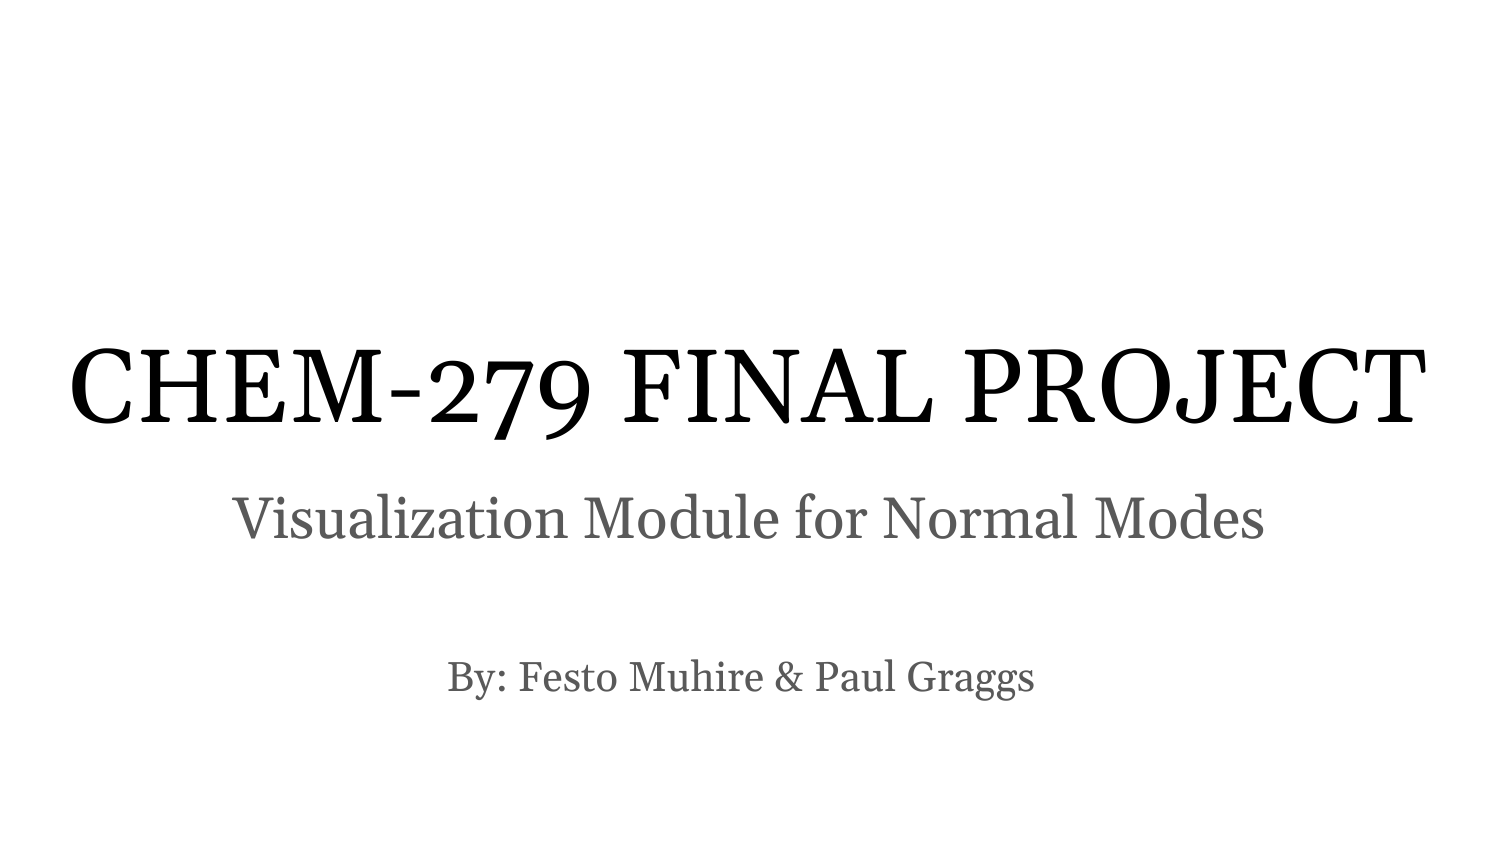

# CHEM-279 FINAL PROJECT
Visualization Module for Normal Modes
By: Festo Muhire & Paul Graggs